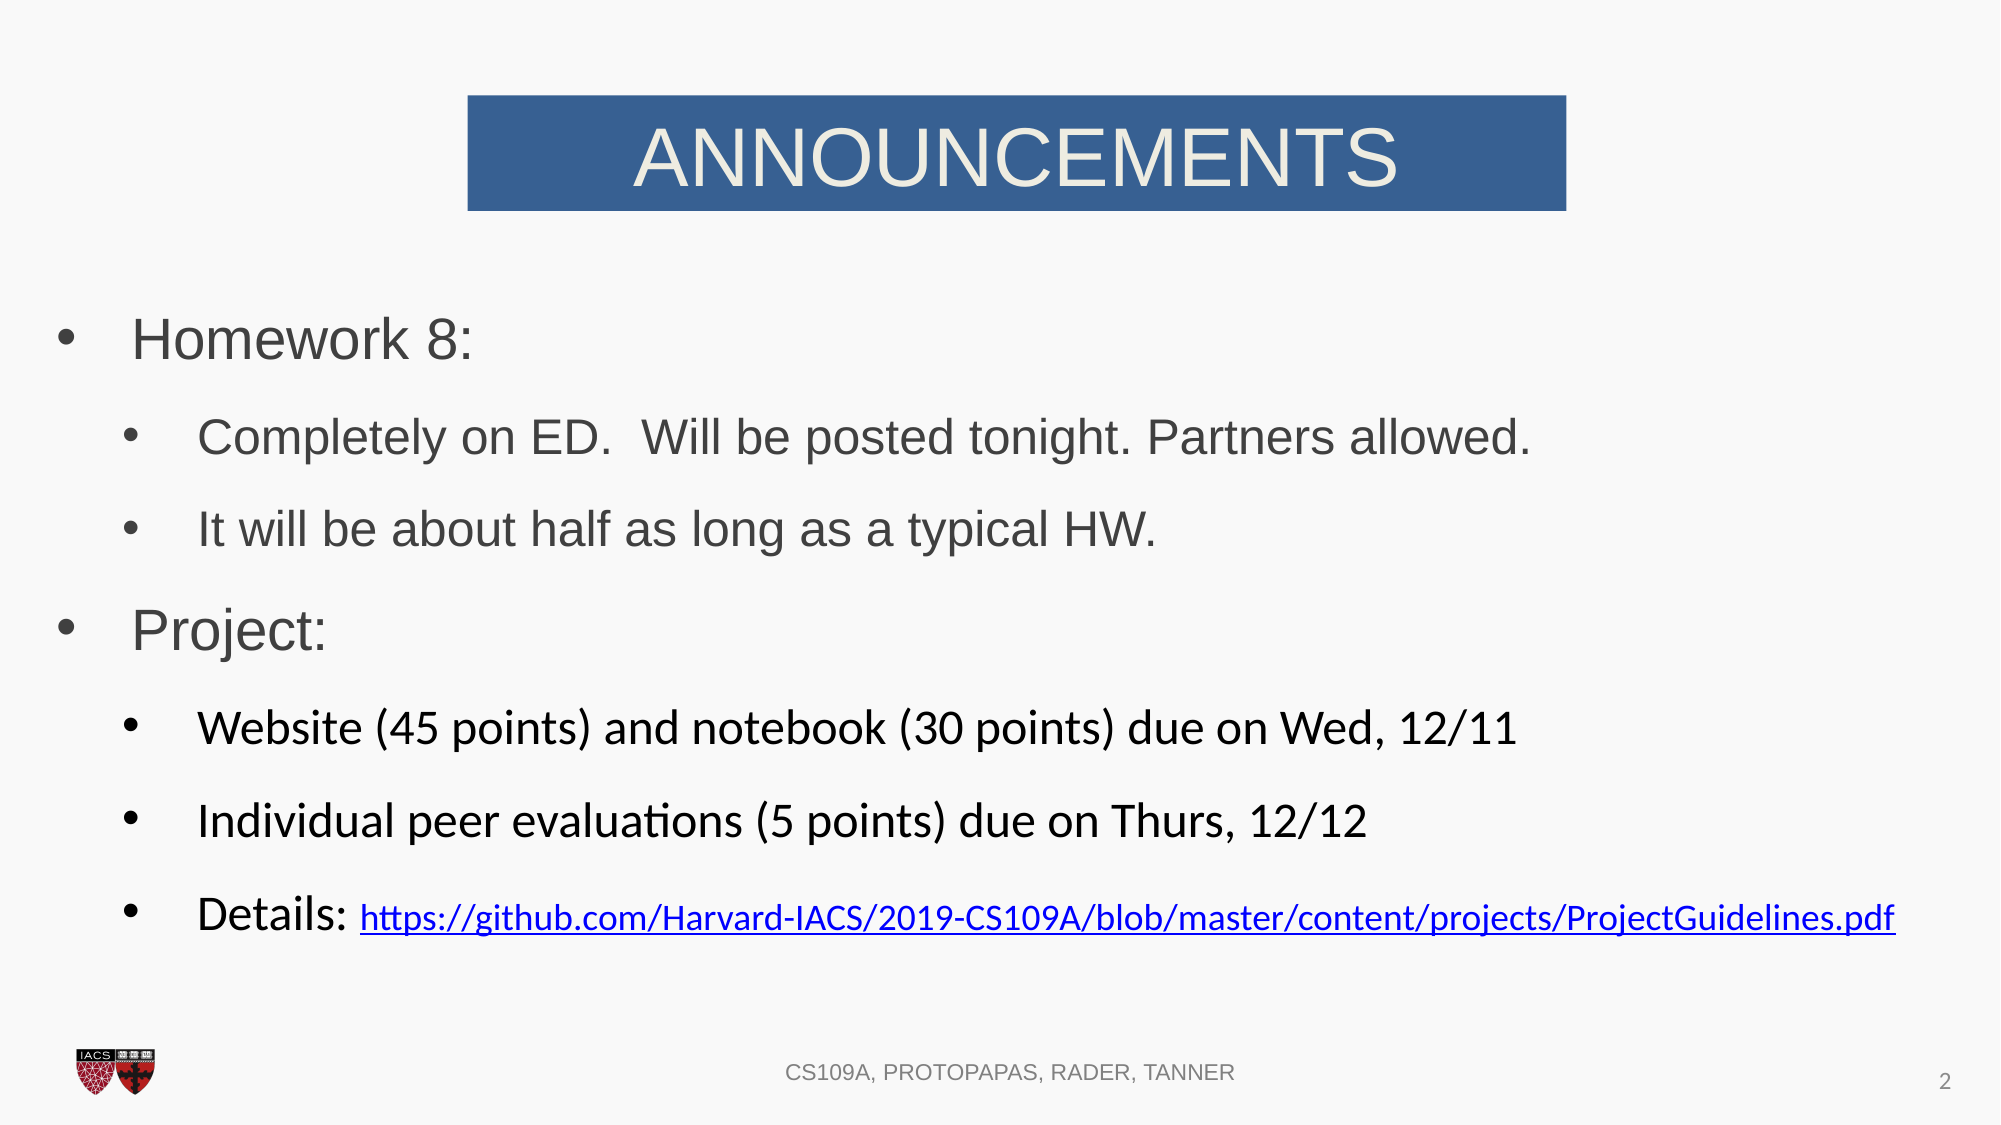

ANNOUNCEMENTS
Homework 8:
Completely on ED.  Will be posted tonight. Partners allowed.
It will be about half as long as a typical HW.
Project:
Website (45 points) and notebook (30 points) due on Wed, 12/11
Individual peer evaluations (5 points) due on Thurs, 12/12
Details: https://github.com/Harvard-IACS/2019-CS109A/blob/master/content/projects/ProjectGuidelines.pdf
2